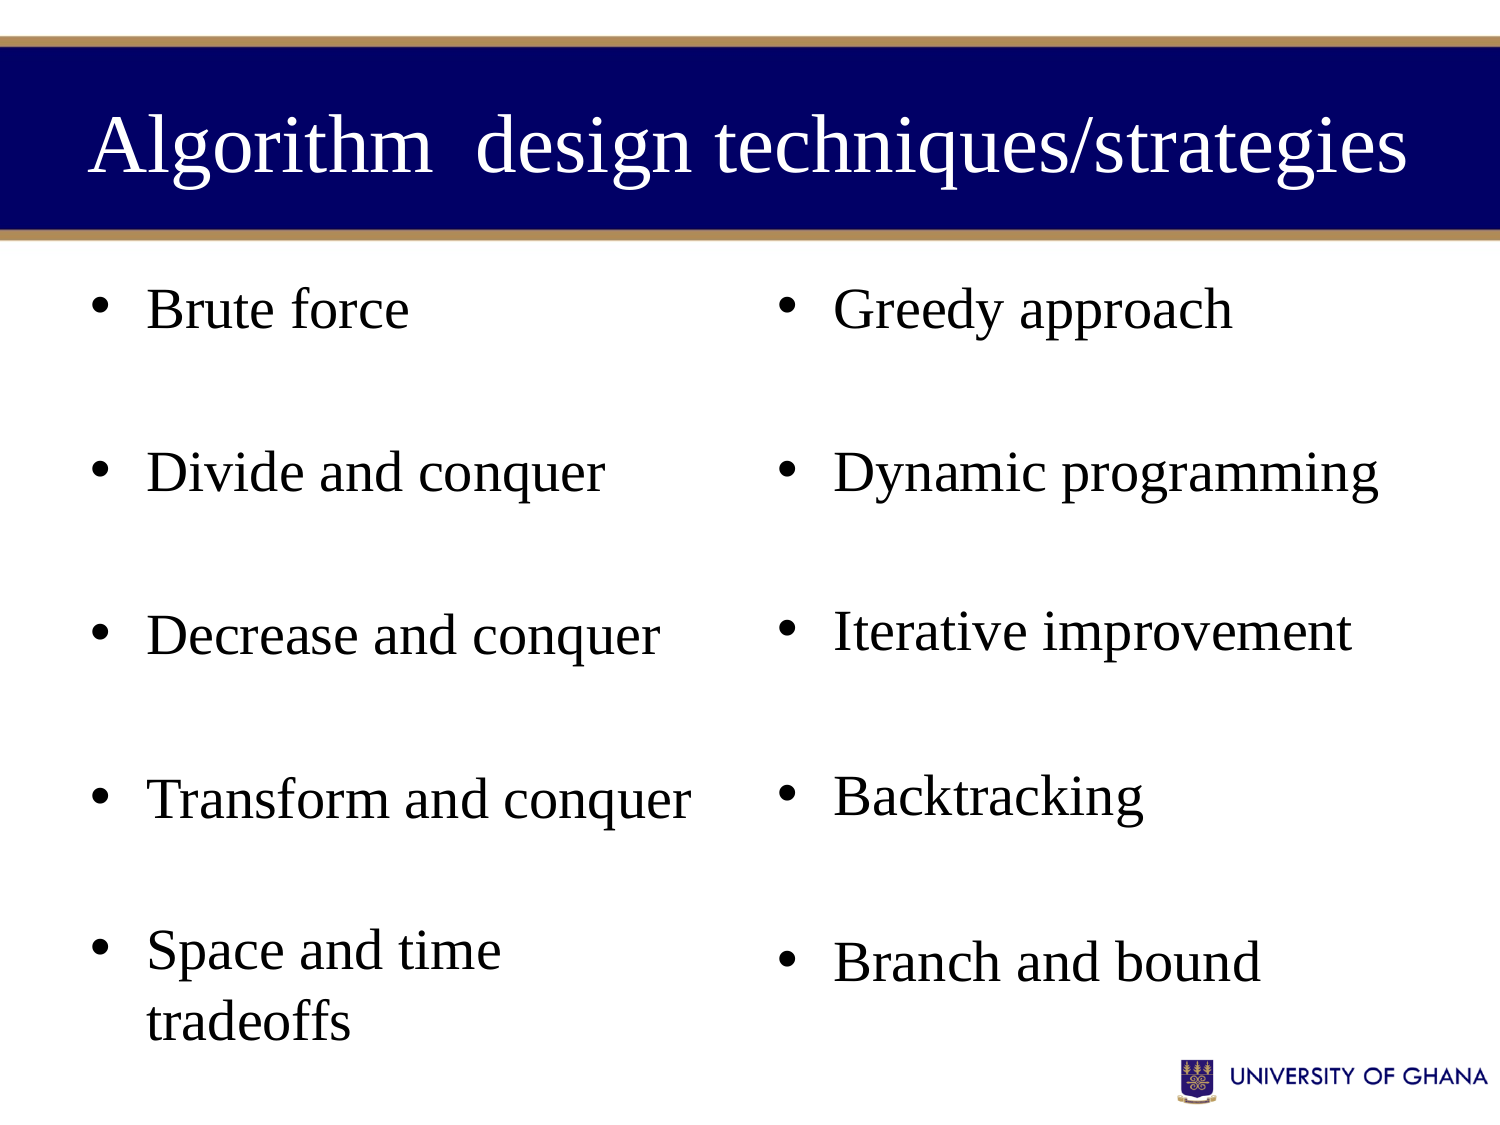

# Algorithm  design techniques/strategies
Brute force

Divide and conquer

Decrease and conquer

Transform and conquer
Space and time tradeoffs

Greedy approach

Dynamic programming
Iterative improvement
Backtracking
Branch and bound